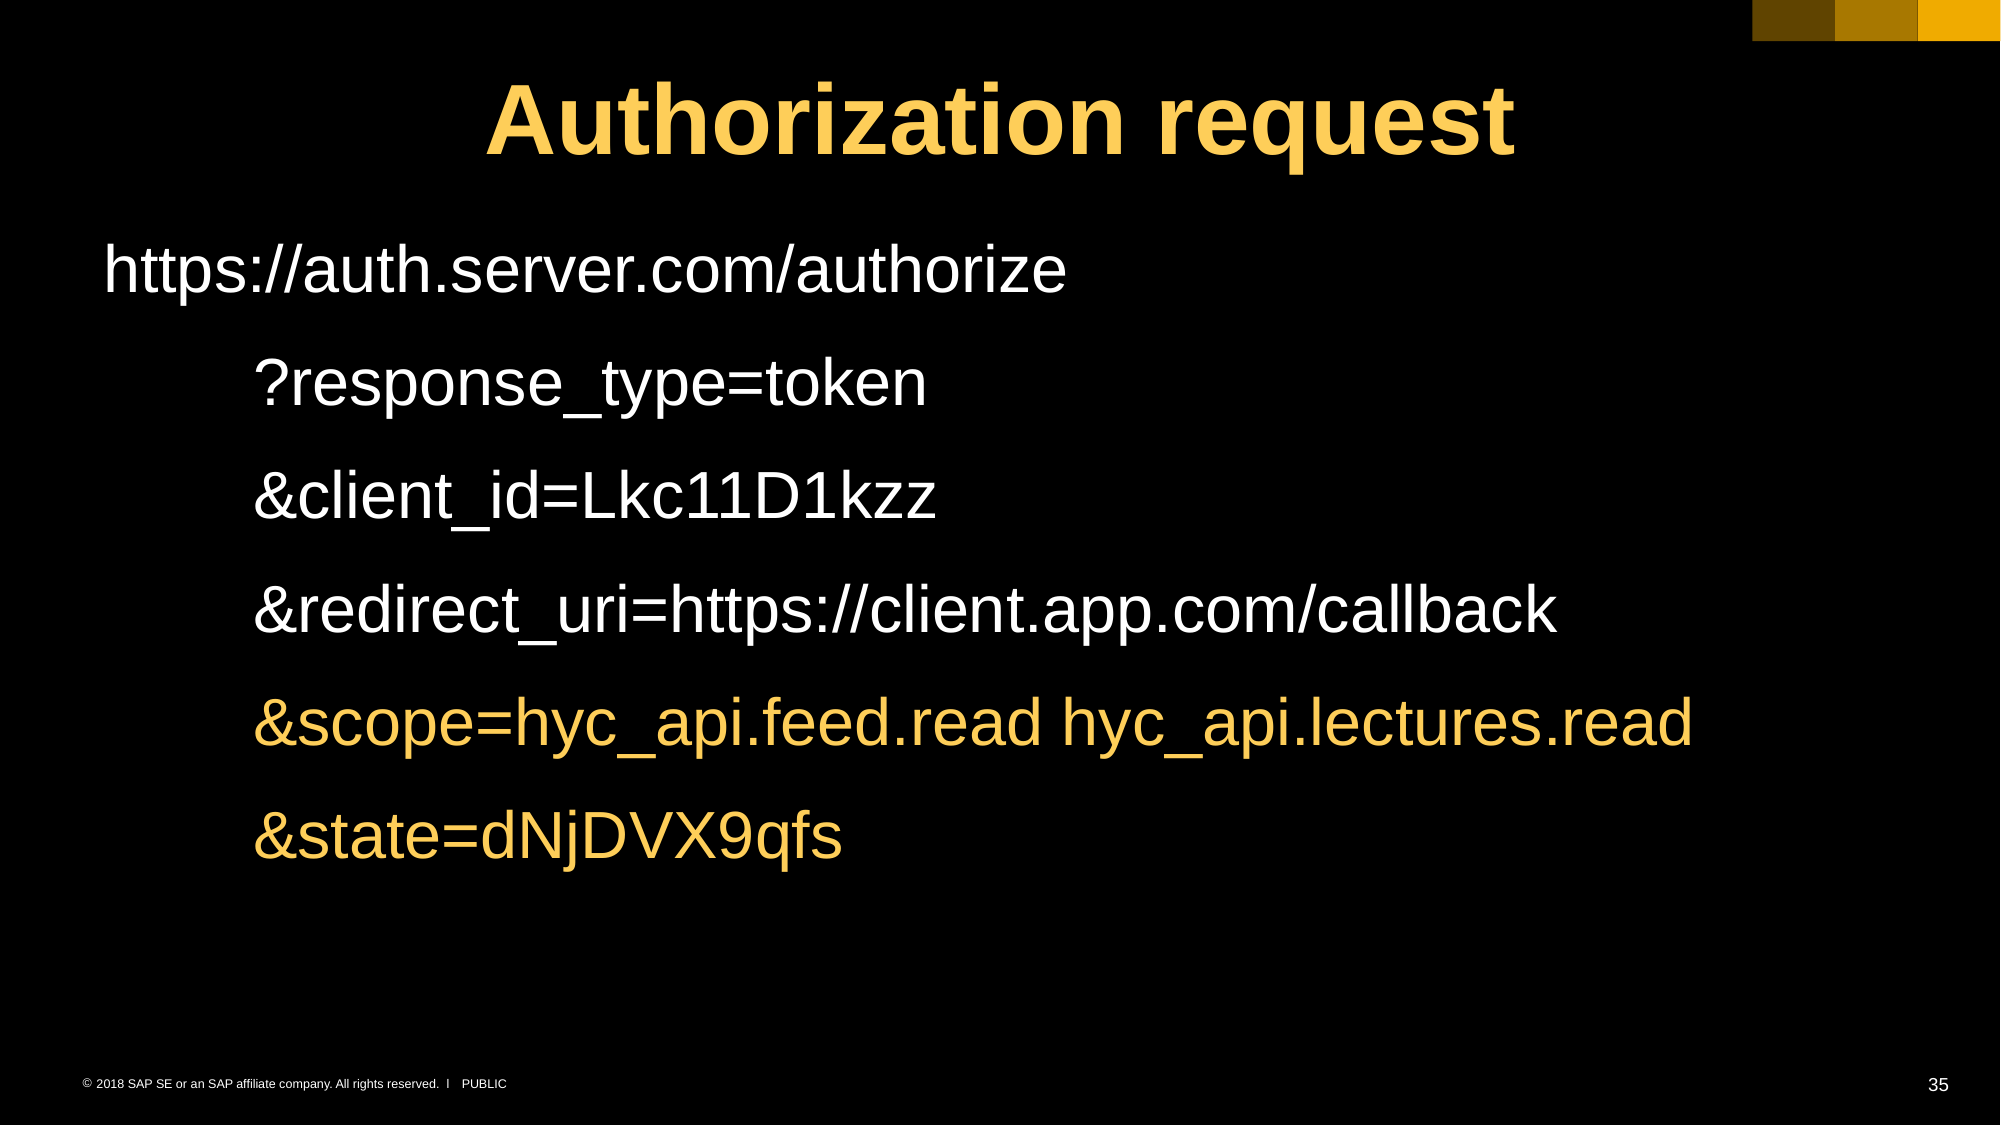

Authorization request
https://auth.server.com/authorize
	?response_type=token
	&client_id=Lkc11D1kzz
	&redirect_uri=https://client.app.com/callback
	&scope=hyc_api.feed.read hyc_api.lectures.read
	&state=dNjDVX9qfs